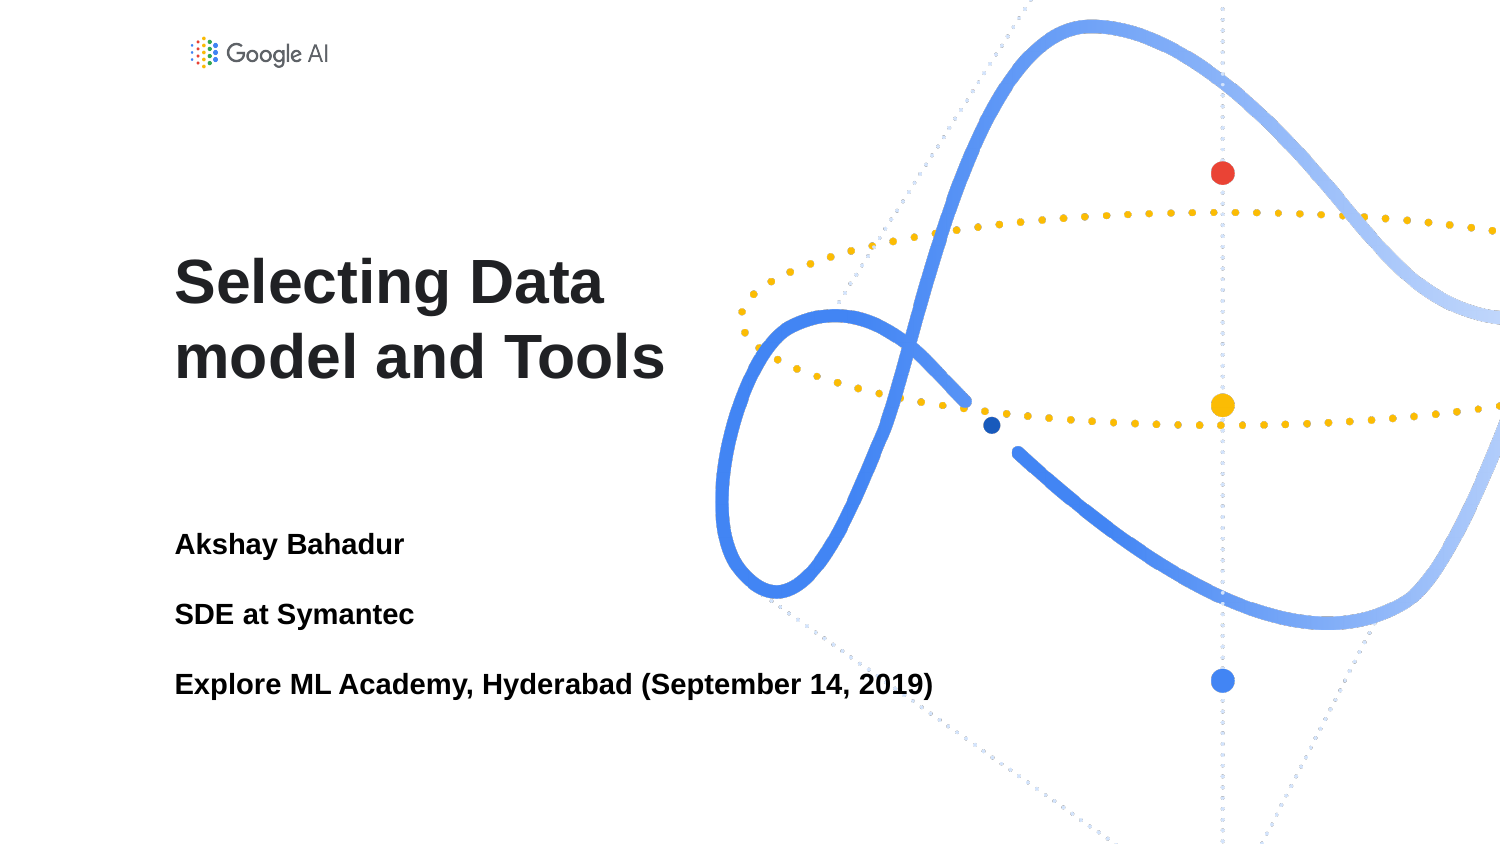

Selecting Data model and Tools
Akshay Bahadur

SDE at Symantec

Explore ML Academy, Hyderabad (September 14, 2019)